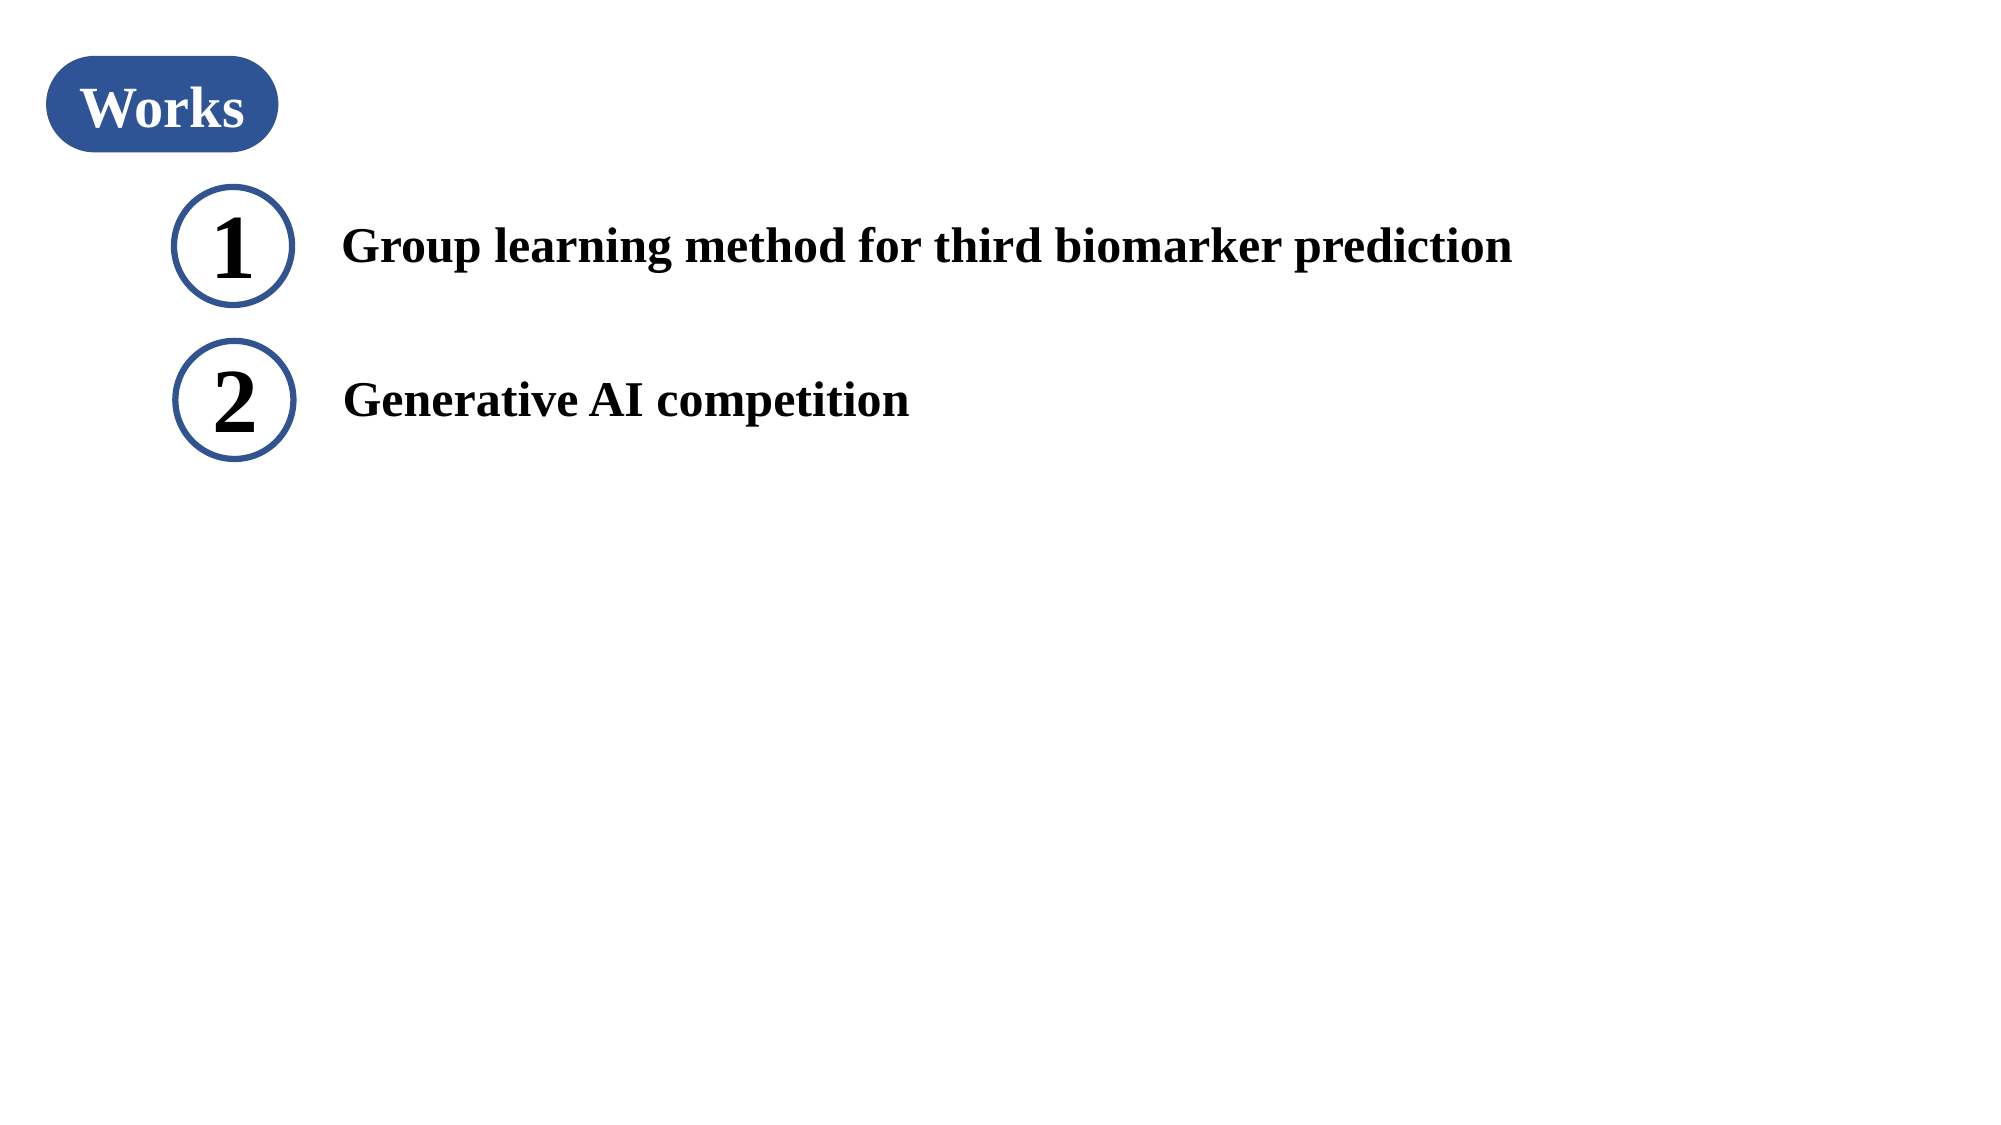

Works
Group learning method for third biomarker prediction
1

Generative AI competition
2